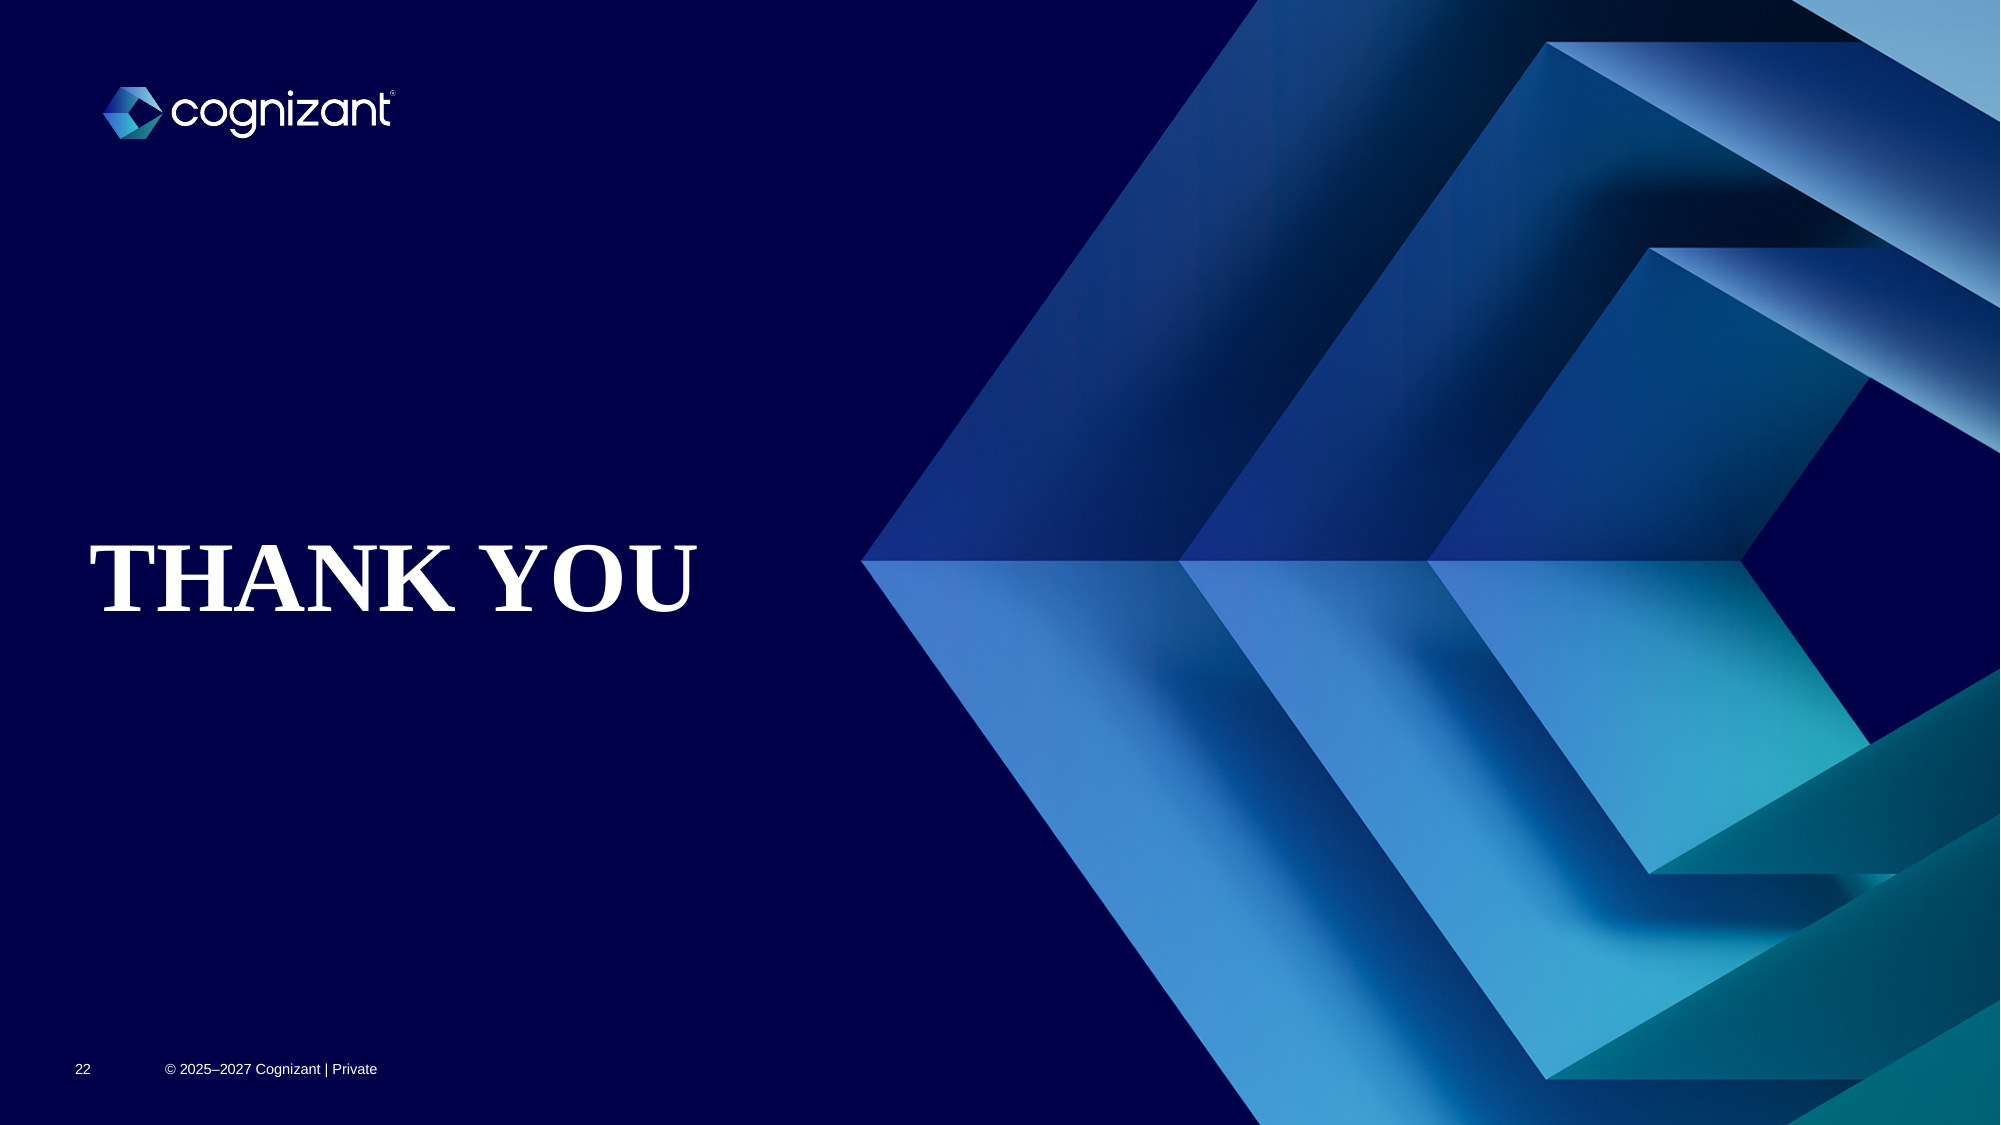

# THANK YOU
22
© 2025–2027 Cognizant | Private